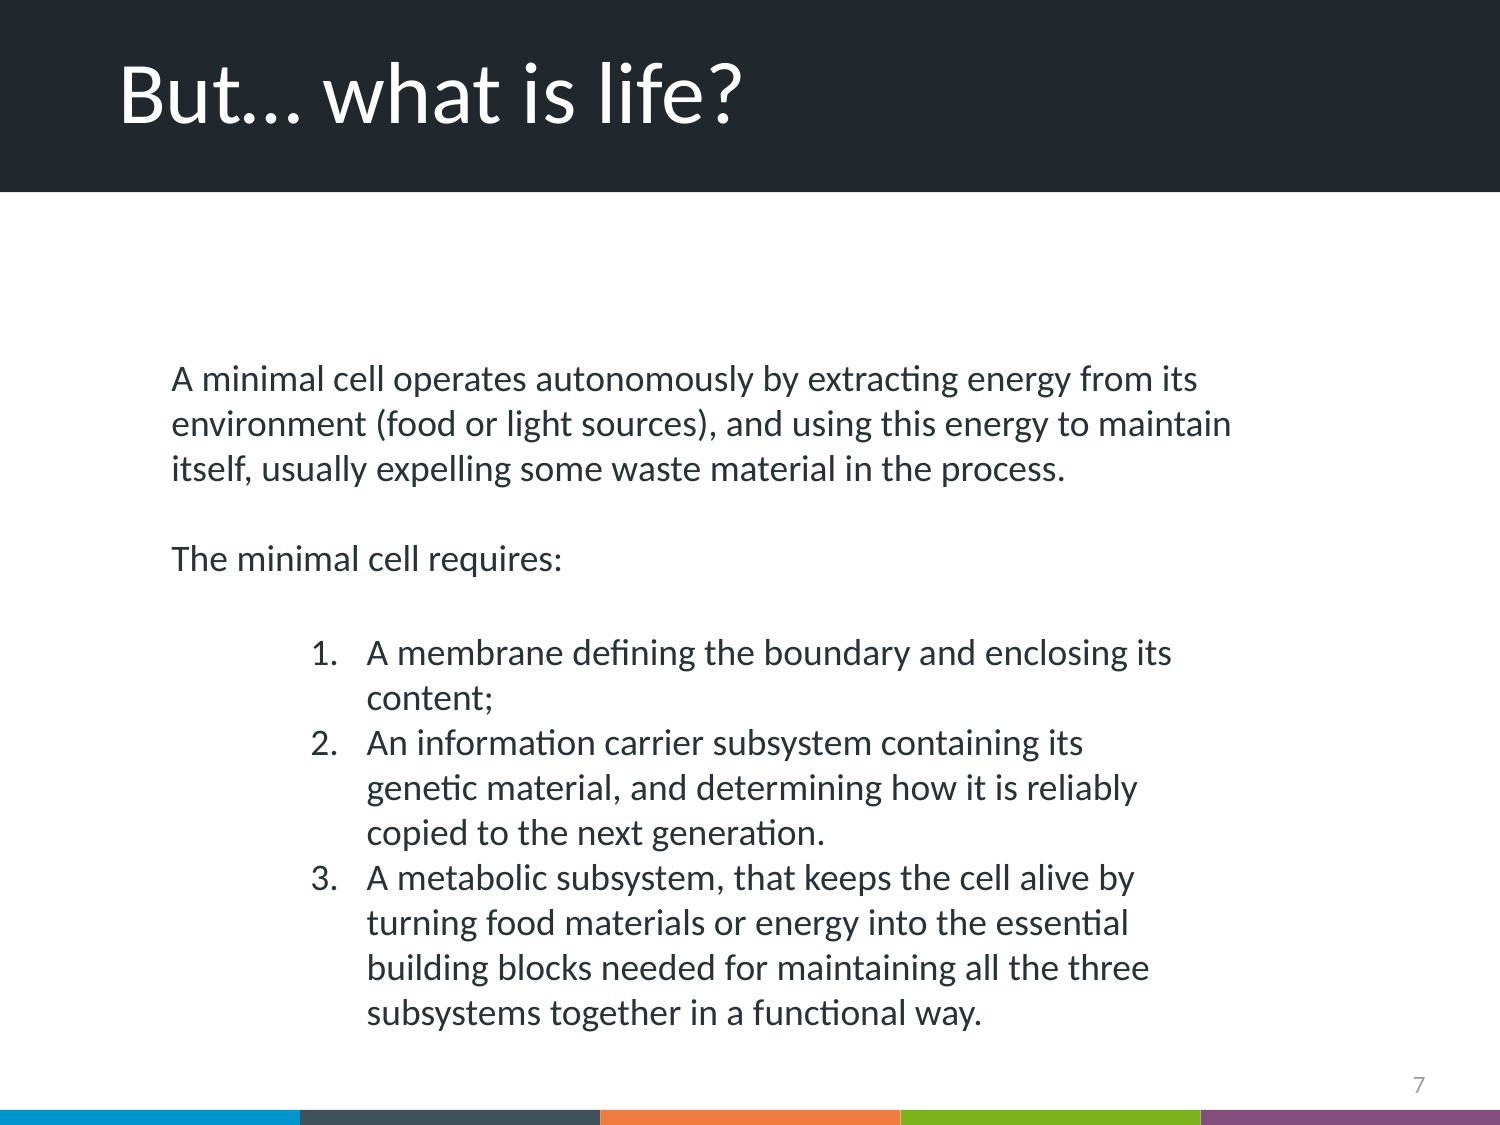

# But… what is life?
A minimal cell operates autonomously by extracting energy from its environment (food or light sources), and using this energy to maintain itself, usually expelling some waste material in the process.

The minimal cell requires:
A membrane defining the boundary and enclosing its content;
An information carrier subsystem containing its genetic material, and determining how it is reliably copied to the next generation.
A metabolic subsystem, that keeps the cell alive by turning food materials or energy into the essential building blocks needed for maintaining all the three subsystems together in a functional way.
7